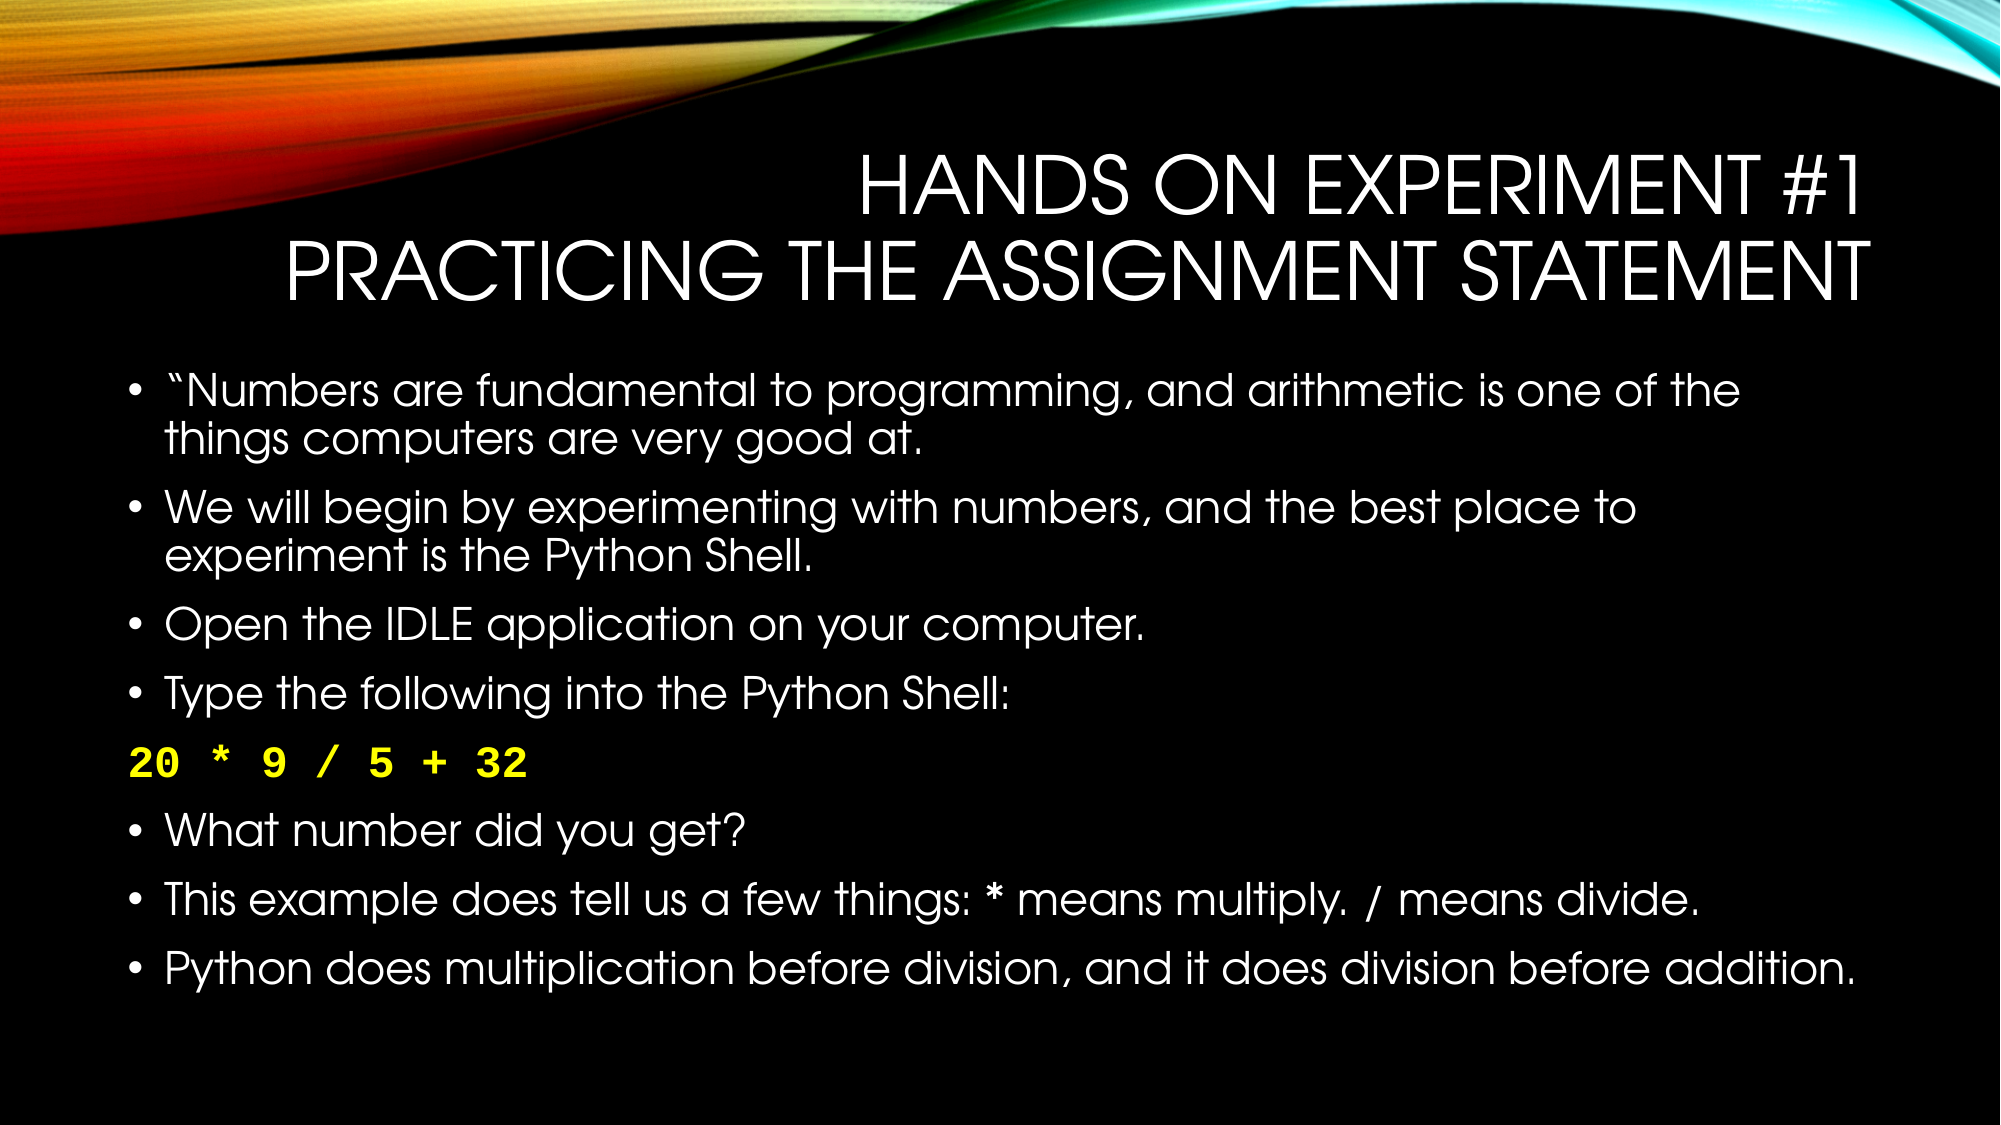

# Hands on experiment #1 Practicing the assignment statement
“Numbers are fundamental to programming, and arithmetic is one of the things computers are very good at.
We will begin by experimenting with numbers, and the best place to experiment is the Python Shell.
Open the IDLE application on your computer.
Type the following into the Python Shell:
20 * 9 / 5 + 32
What number did you get?
This example does tell us a few things: * means multiply. / means divide.
Python does multiplication before division, and it does division before addition.